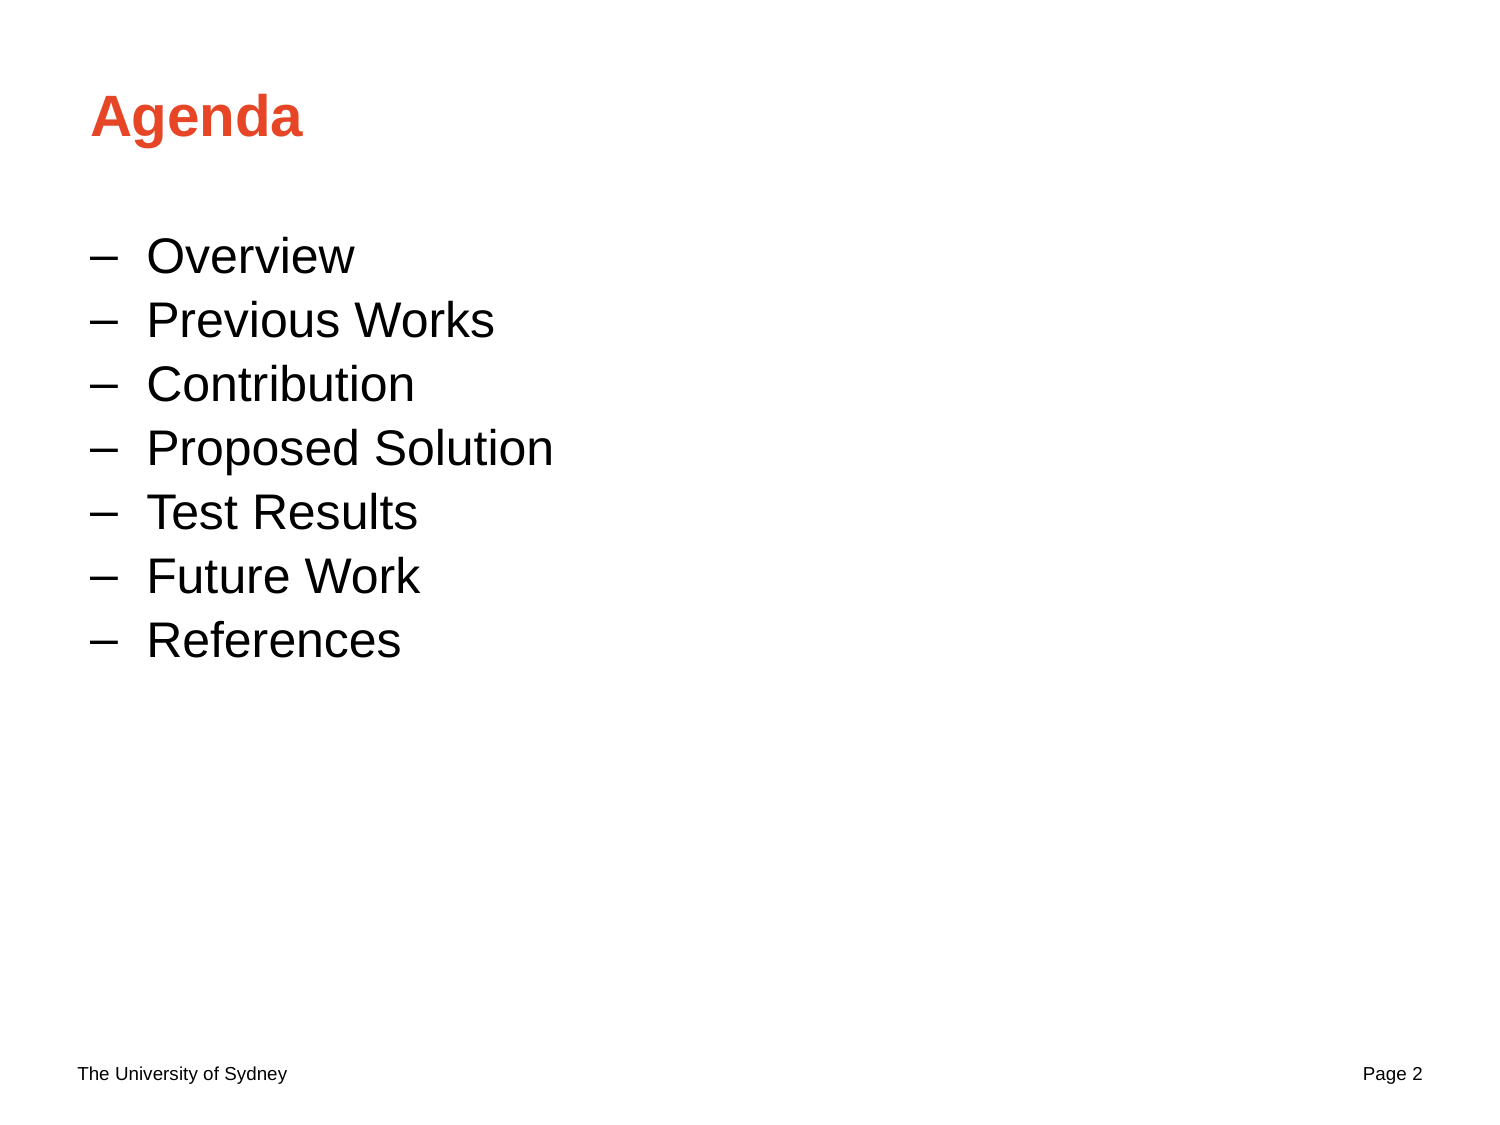

# Agenda
Overview
Previous Works
Contribution
Proposed Solution
Test Results
Future Work
References